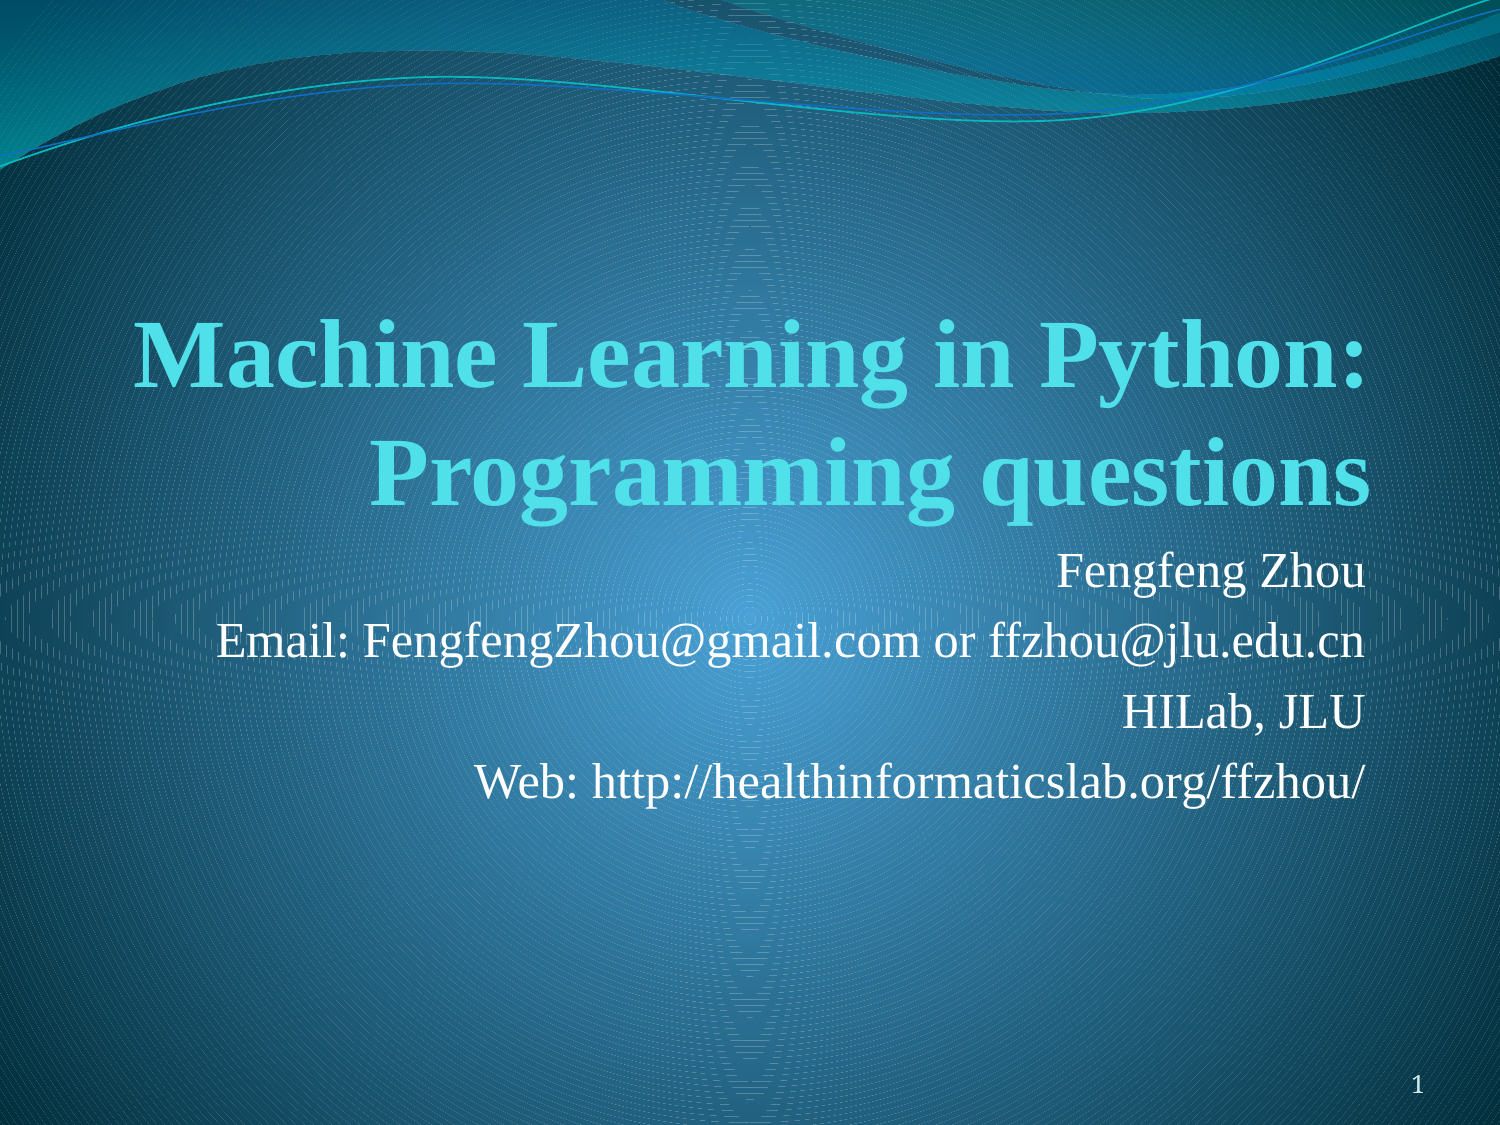

# Machine Learning in Python: Programming questions
Fengfeng Zhou
Email: FengfengZhou@gmail.com or ffzhou@jlu.edu.cn
HILab, JLU
Web: http://healthinformaticslab.org/ffzhou/
1